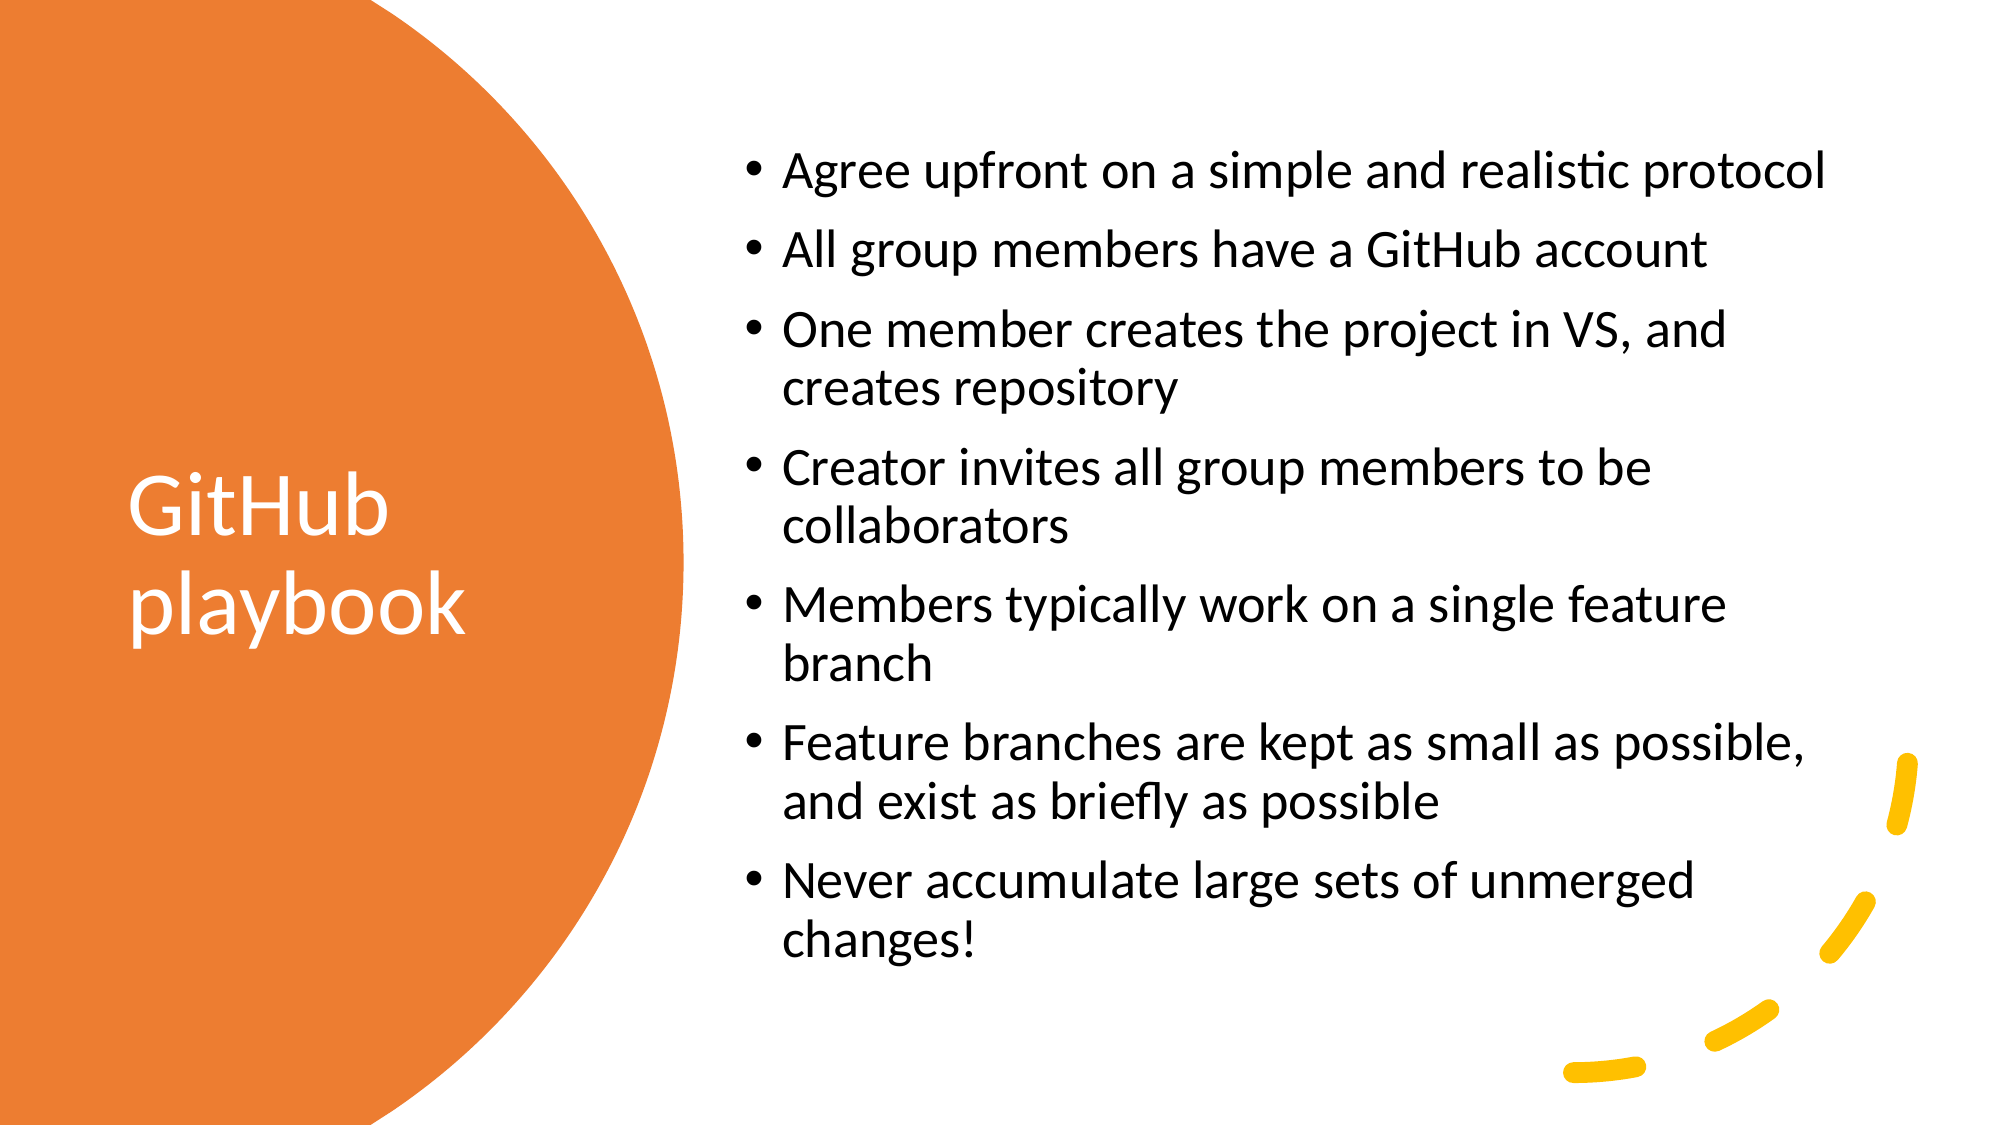

Agree upfront on a simple and realistic protocol
All group members have a GitHub account
One member creates the project in VS, and creates repository
Creator invites all group members to be collaborators
Members typically work on a single feature branch
Feature branches are kept as small as possible, and exist as briefly as possible
Never accumulate large sets of unmerged changes!
# GitHub playbook